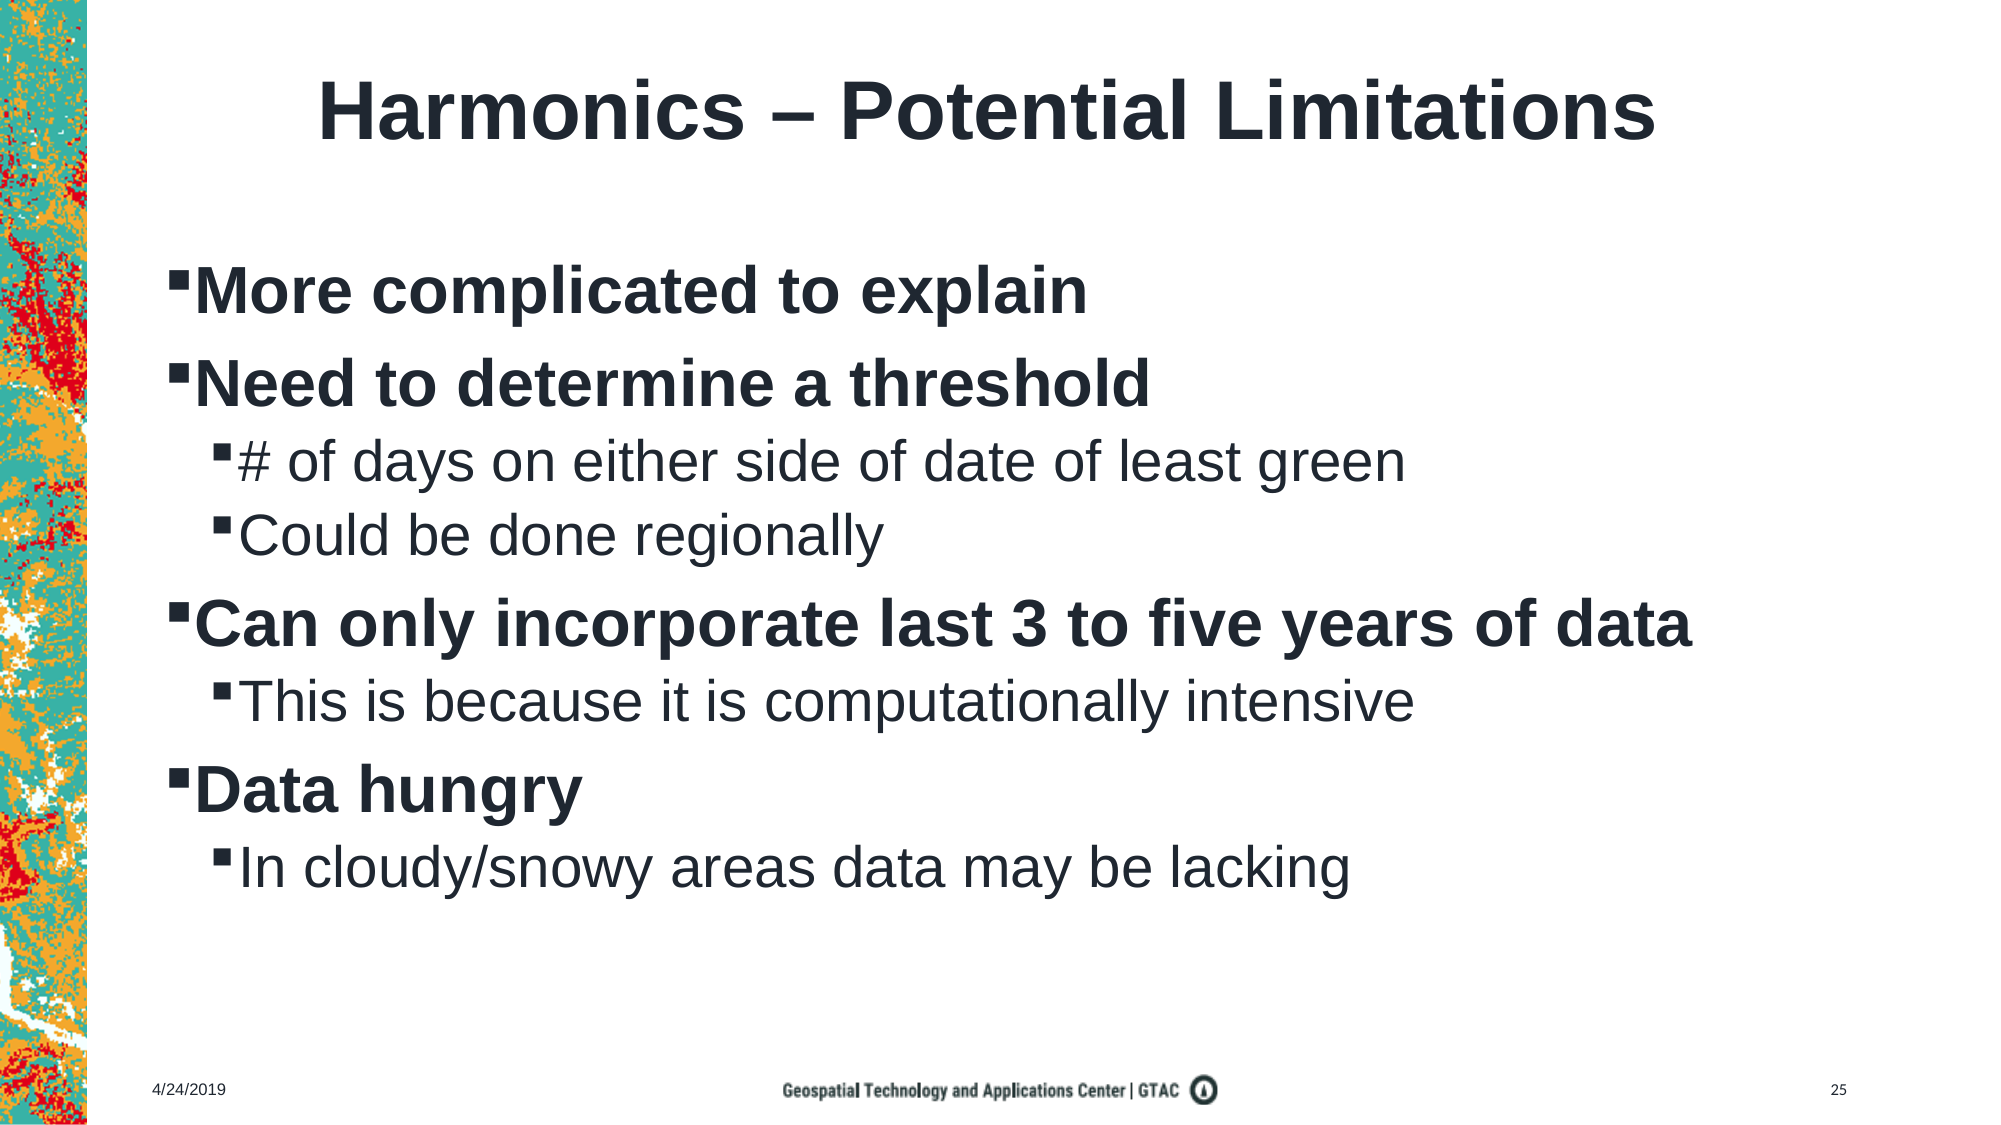

# Harmonics – Potential Limitations
More complicated to explain
Need to determine a threshold
# of days on either side of date of least green
Could be done regionally
Can only incorporate last 3 to five years of data
This is because it is computationally intensive
Data hungry
In cloudy/snowy areas data may be lacking